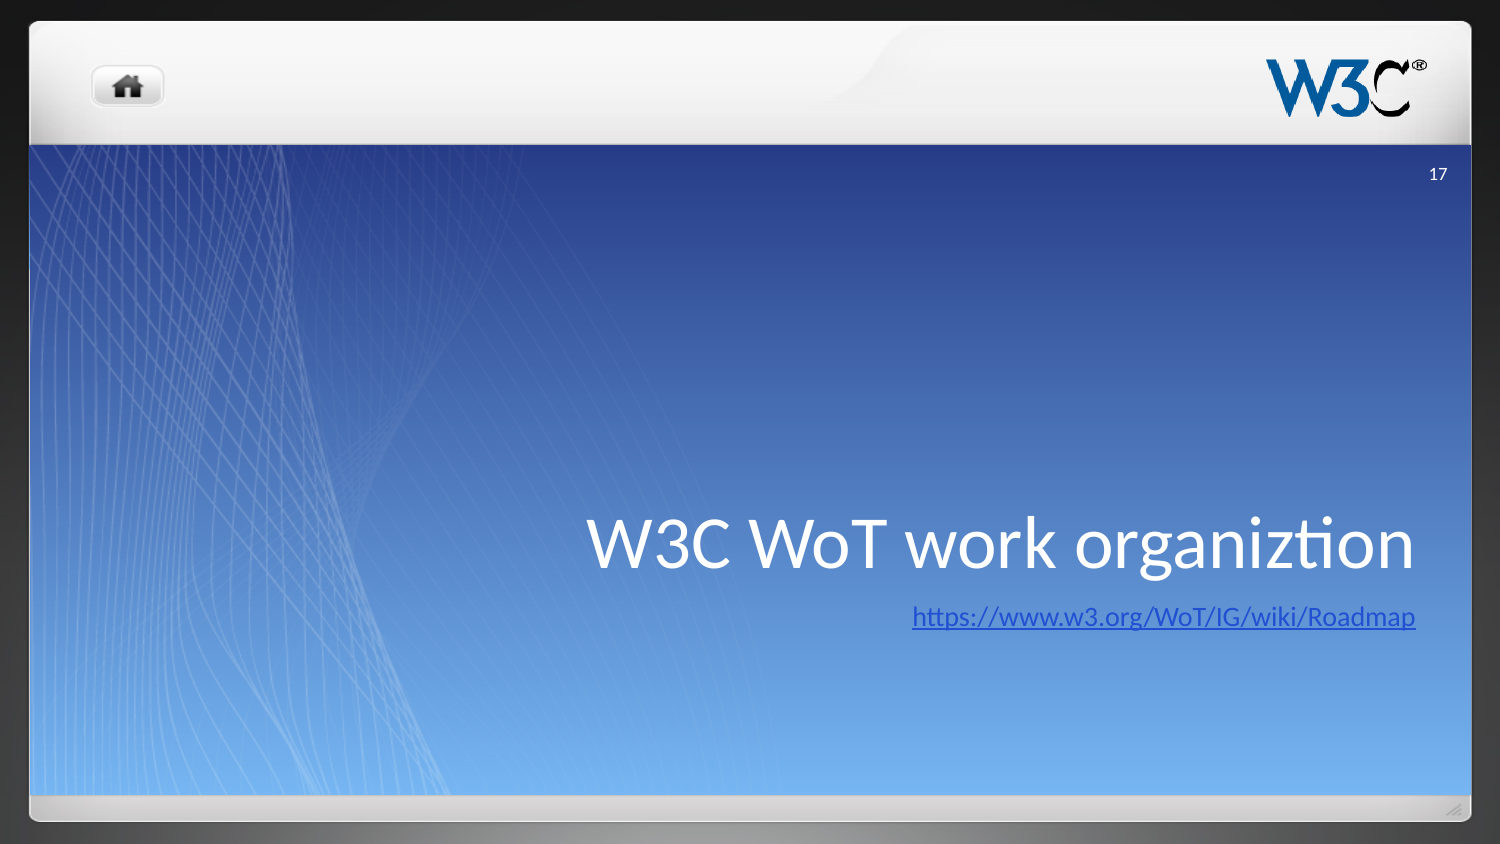

17
# W3C WoT work organiztion
https://www.w3.org/WoT/IG/wiki/Roadmap